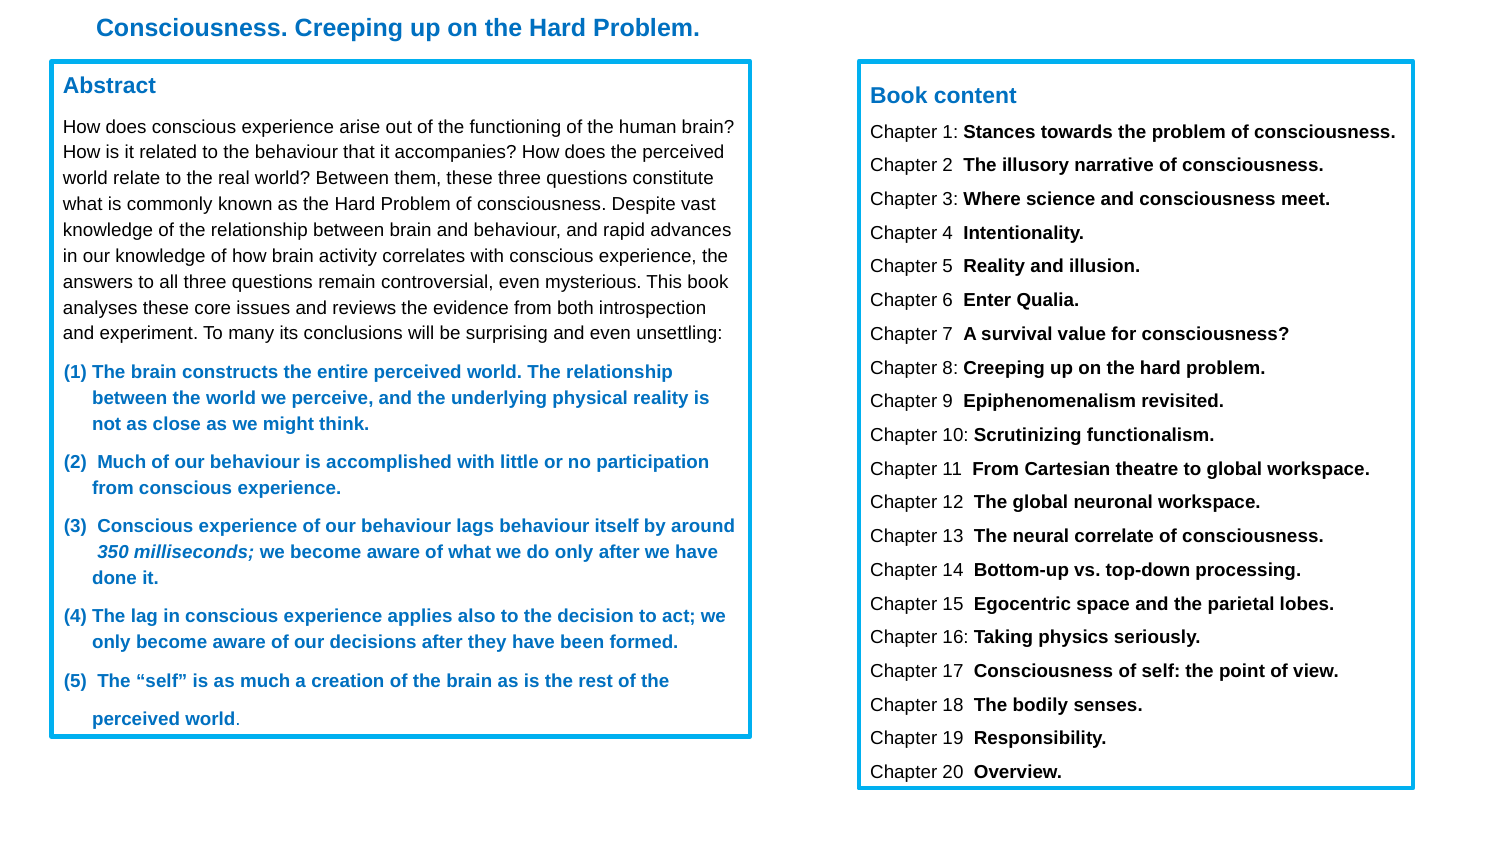

Consciousness. Creeping up on the Hard Problem.
Abstract
How does conscious experience arise out of the functioning of the human brain? How is it related to the behaviour that it accompanies? How does the perceived world relate to the real world? Between them, these three questions constitute what is commonly known as the Hard Problem of consciousness. Despite vast knowledge of the relationship between brain and behaviour, and rapid advances in our knowledge of how brain activity correlates with conscious experience, the answers to all three questions remain controversial, even mysterious. This book analyses these core issues and reviews the evidence from both introspection and experiment. To many its conclusions will be surprising and even unsettling:
The brain constructs the entire perceived world. The relationship between the world we perceive, and the underlying physical reality is not as close as we might think.
 Much of our behaviour is accomplished with little or no participation from conscious experience.
 Conscious experience of our behaviour lags behaviour itself by around  350 milliseconds; we become aware of what we do only after we have done it.
The lag in conscious experience applies also to the decision to act; we only become aware of our decisions after they have been formed.
 The “self” is as much a creation of the brain as is the rest of the perceived world.
Book content
Chapter 1: Stances towards the problem of consciousness.
Chapter 2  The illusory narrative of consciousness.
Chapter 3: Where science and consciousness meet.
Chapter 4  Intentionality.
Chapter 5  Reality and illusion.
Chapter 6  Enter Qualia.
Chapter 7  A survival value for consciousness?
Chapter 8: Creeping up on the hard problem.
Chapter 9  Epiphenomenalism revisited.
Chapter 10: Scrutinizing functionalism.
Chapter 11  From Cartesian theatre to global workspace.
Chapter 12  The global neuronal workspace.
Chapter 13  The neural correlate of consciousness.
Chapter 14  Bottom-up vs. top-down processing.
Chapter 15  Egocentric space and the parietal lobes.
Chapter 16: Taking physics seriously.
Chapter 17  Consciousness of self: the point of view.
Chapter 18  The bodily senses.
Chapter 19  Responsibility.
Chapter 20  Overview.